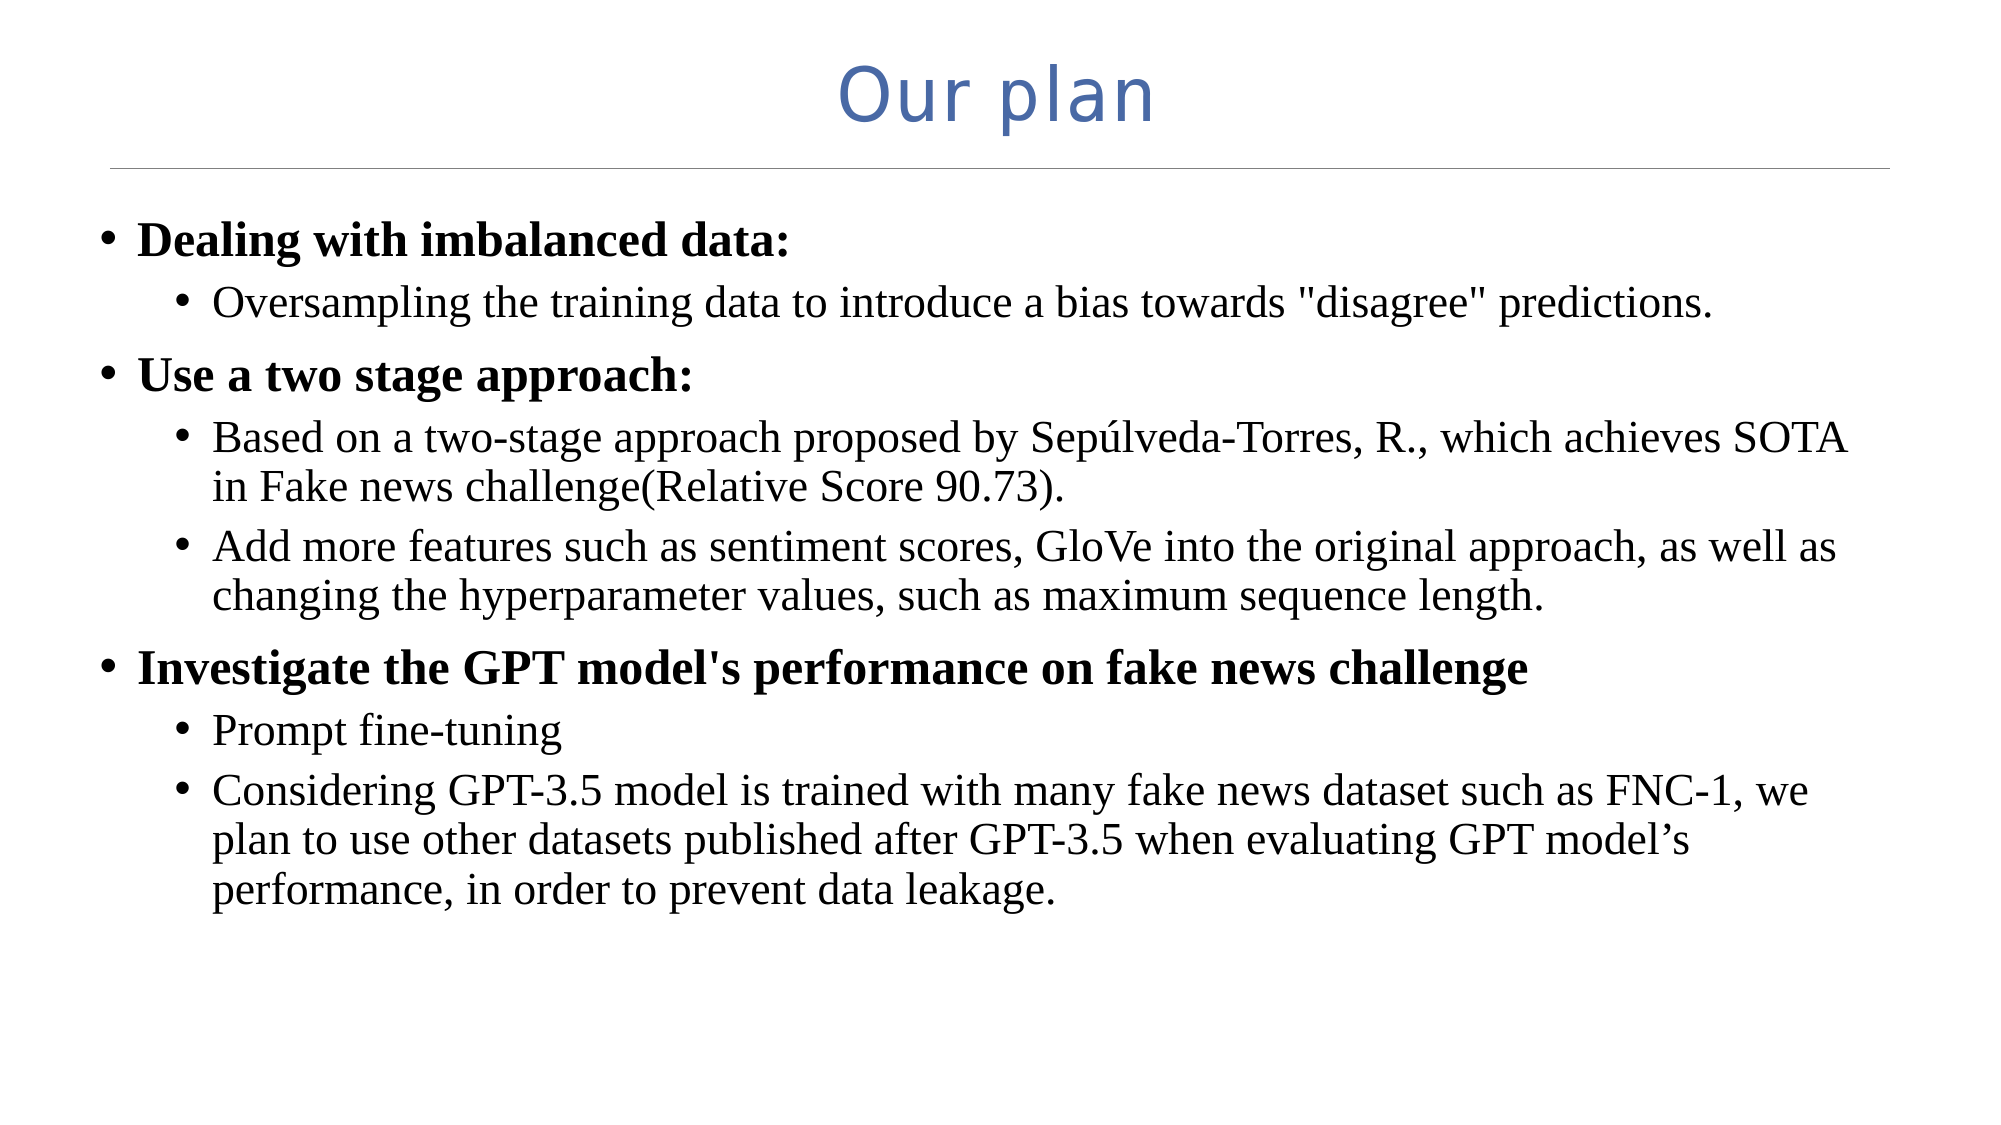

# Our plan
Dealing with imbalanced data:
Oversampling the training data to introduce a bias towards "disagree" predictions.
Use a two stage approach:
Based on a two-stage approach proposed by Sepúlveda-Torres, R., which achieves SOTA in Fake news challenge(Relative Score 90.73).
Add more features such as sentiment scores, GloVe into the original approach, as well as changing the hyperparameter values, such as maximum sequence length.
Investigate the GPT model's performance on fake news challenge
Prompt fine-tuning
Considering GPT-3.5 model is trained with many fake news dataset such as FNC-1, we plan to use other datasets published after GPT-3.5 when evaluating GPT model’s performance, in order to prevent data leakage.